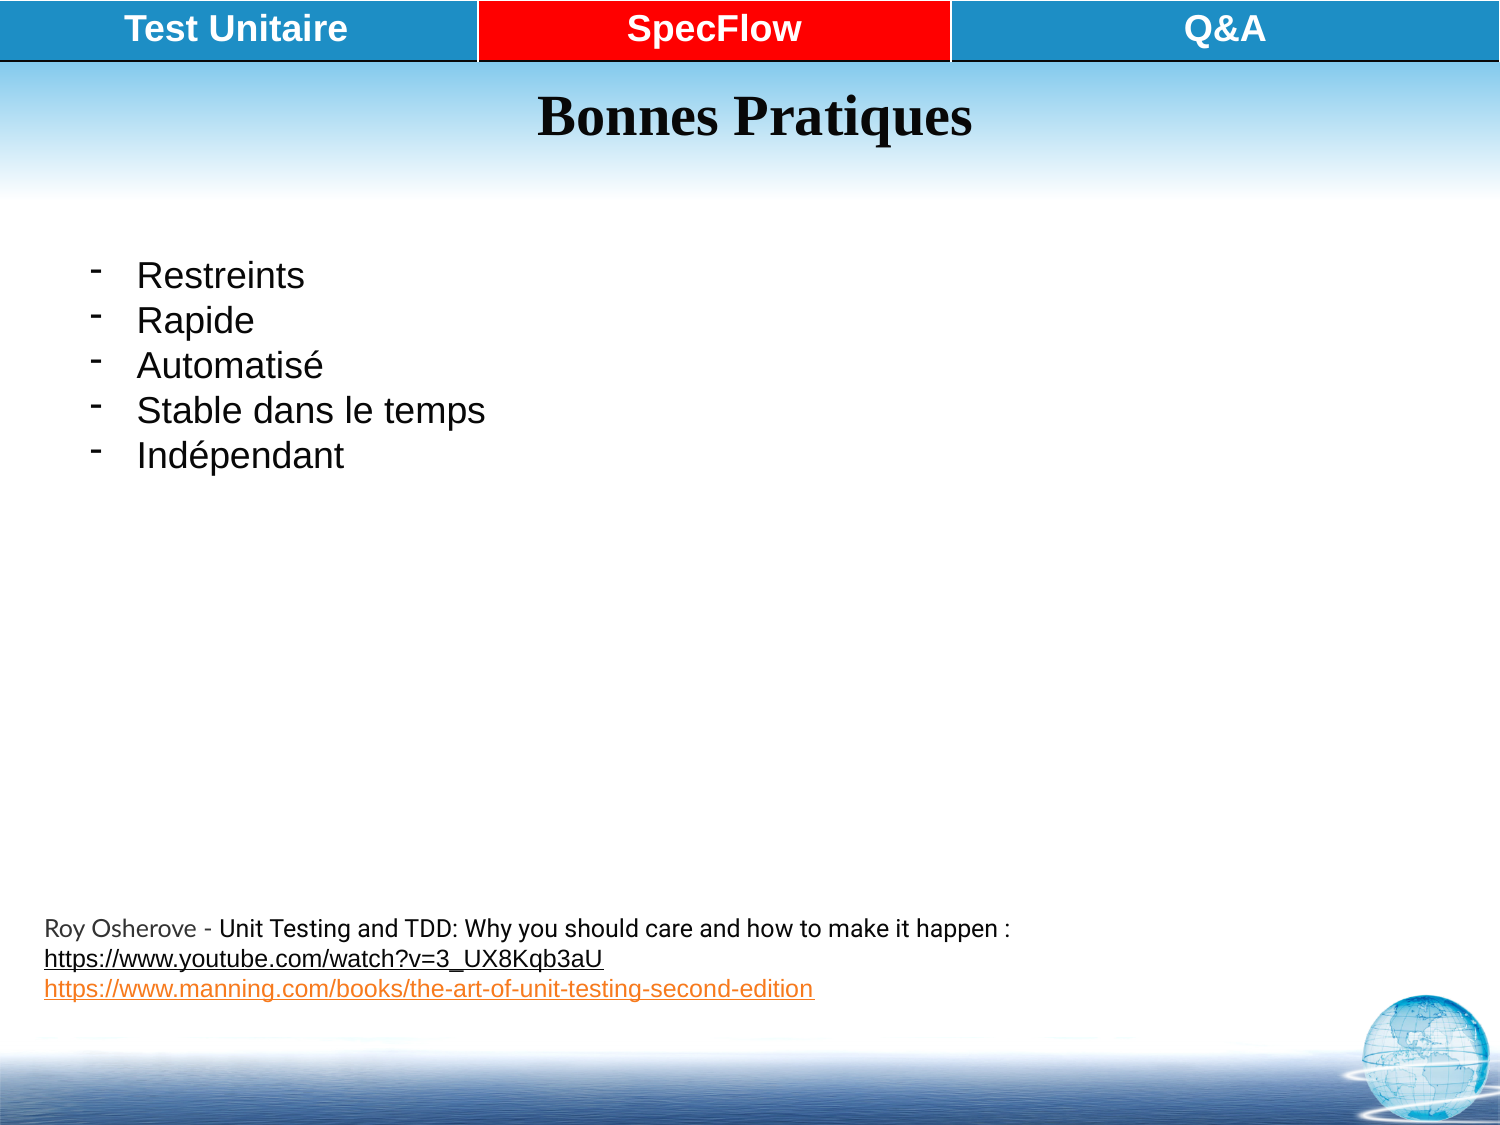

| Test Unitaire | SpecFlow | Q&A |
| --- | --- | --- |
# Bonnes Pratiques
Restreints
Rapide
Automatisé
Stable dans le temps
Indépendant
Roy Osherove - Unit Testing and TDD: Why you should care and how to make it happen :
https://www.youtube.com/watch?v=3_UX8Kqb3aU
https://www.manning.com/books/the-art-of-unit-testing-second-edition